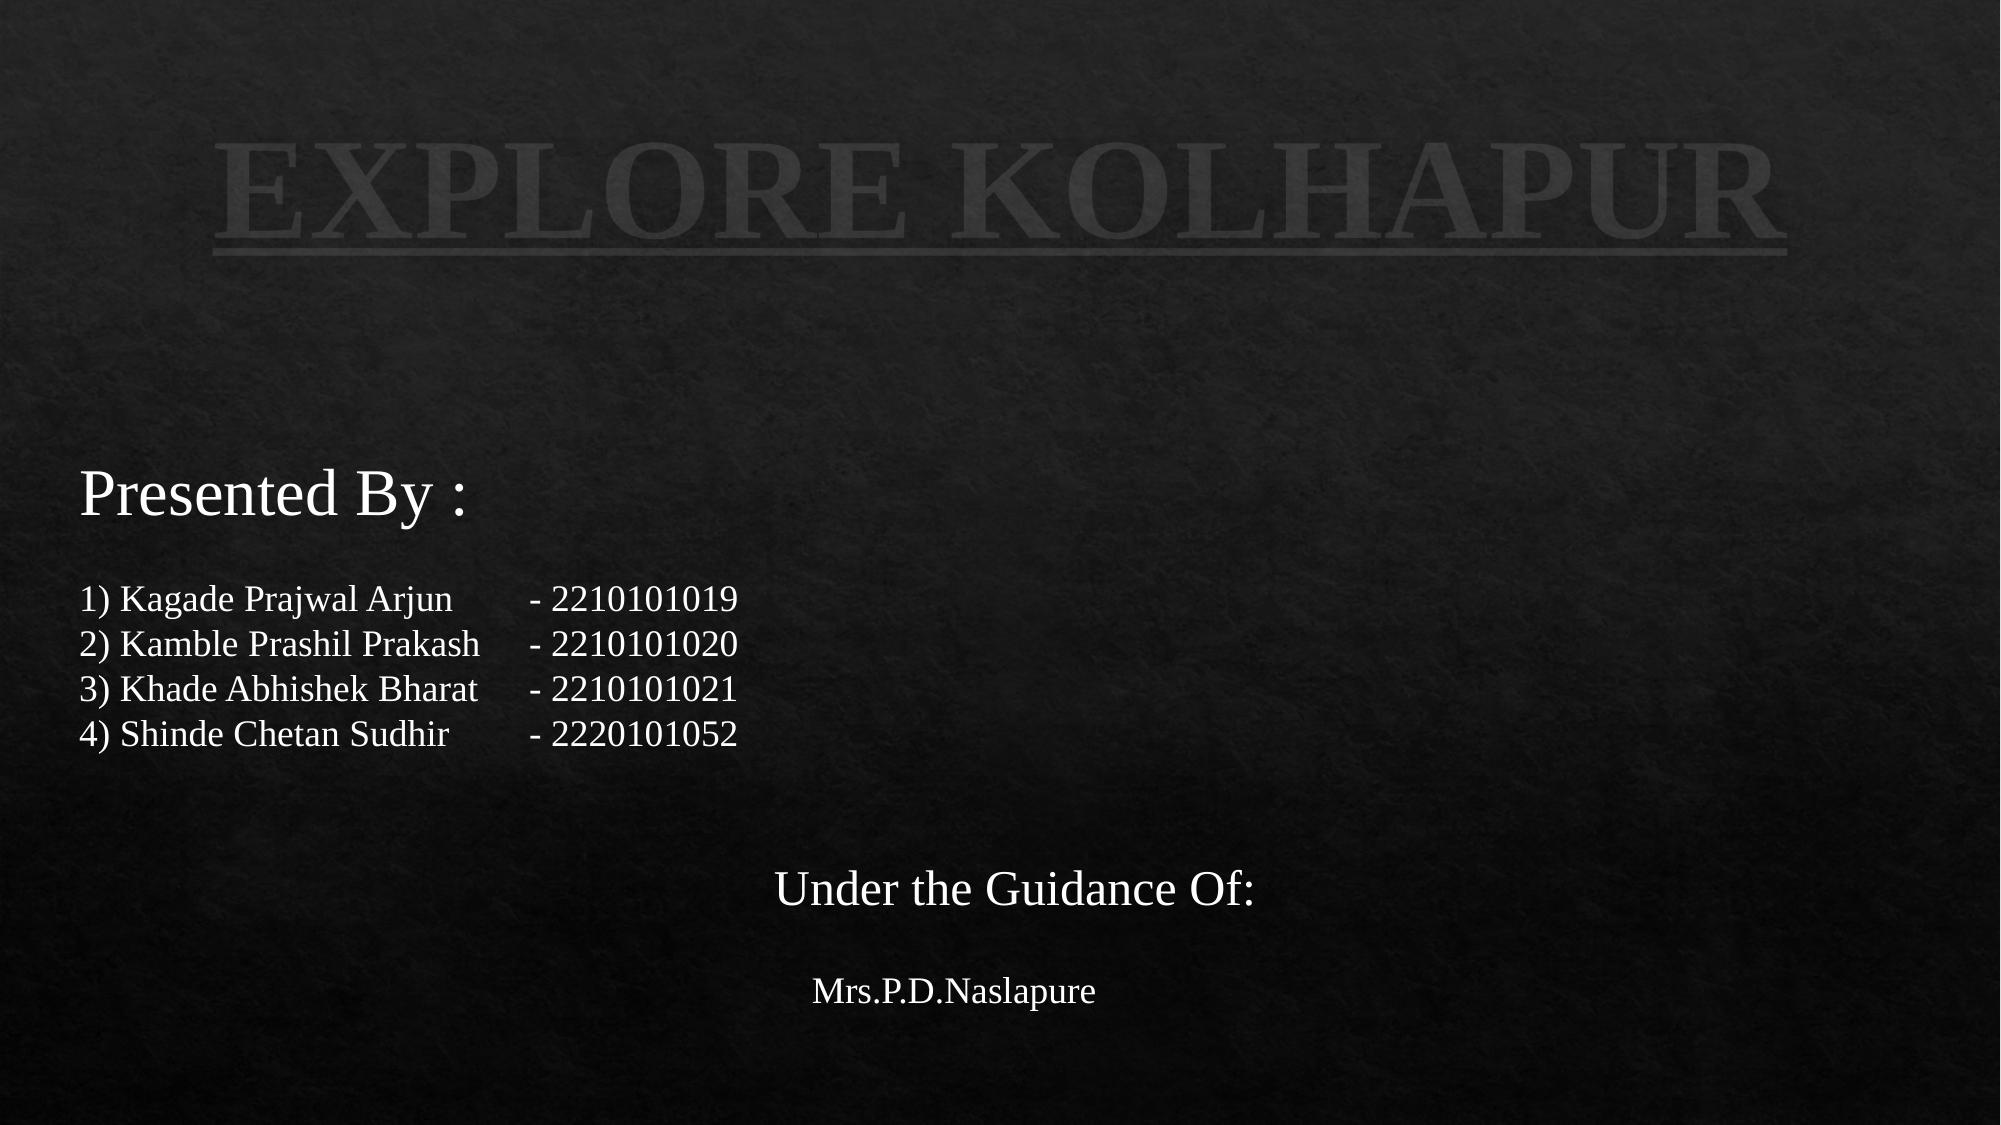

# EXPLORE KOLHAPUR
Presented By :

1) Kagade Prajwal Arjun	- 2210101019
2) Kamble Prashil Prakash	- 2210101020
3) Khade Abhishek Bharat	- 2210101021
4) Shinde Chetan Sudhir	- 2220101052
Under the Guidance Of:

    Mrs.P.D.Naslapure